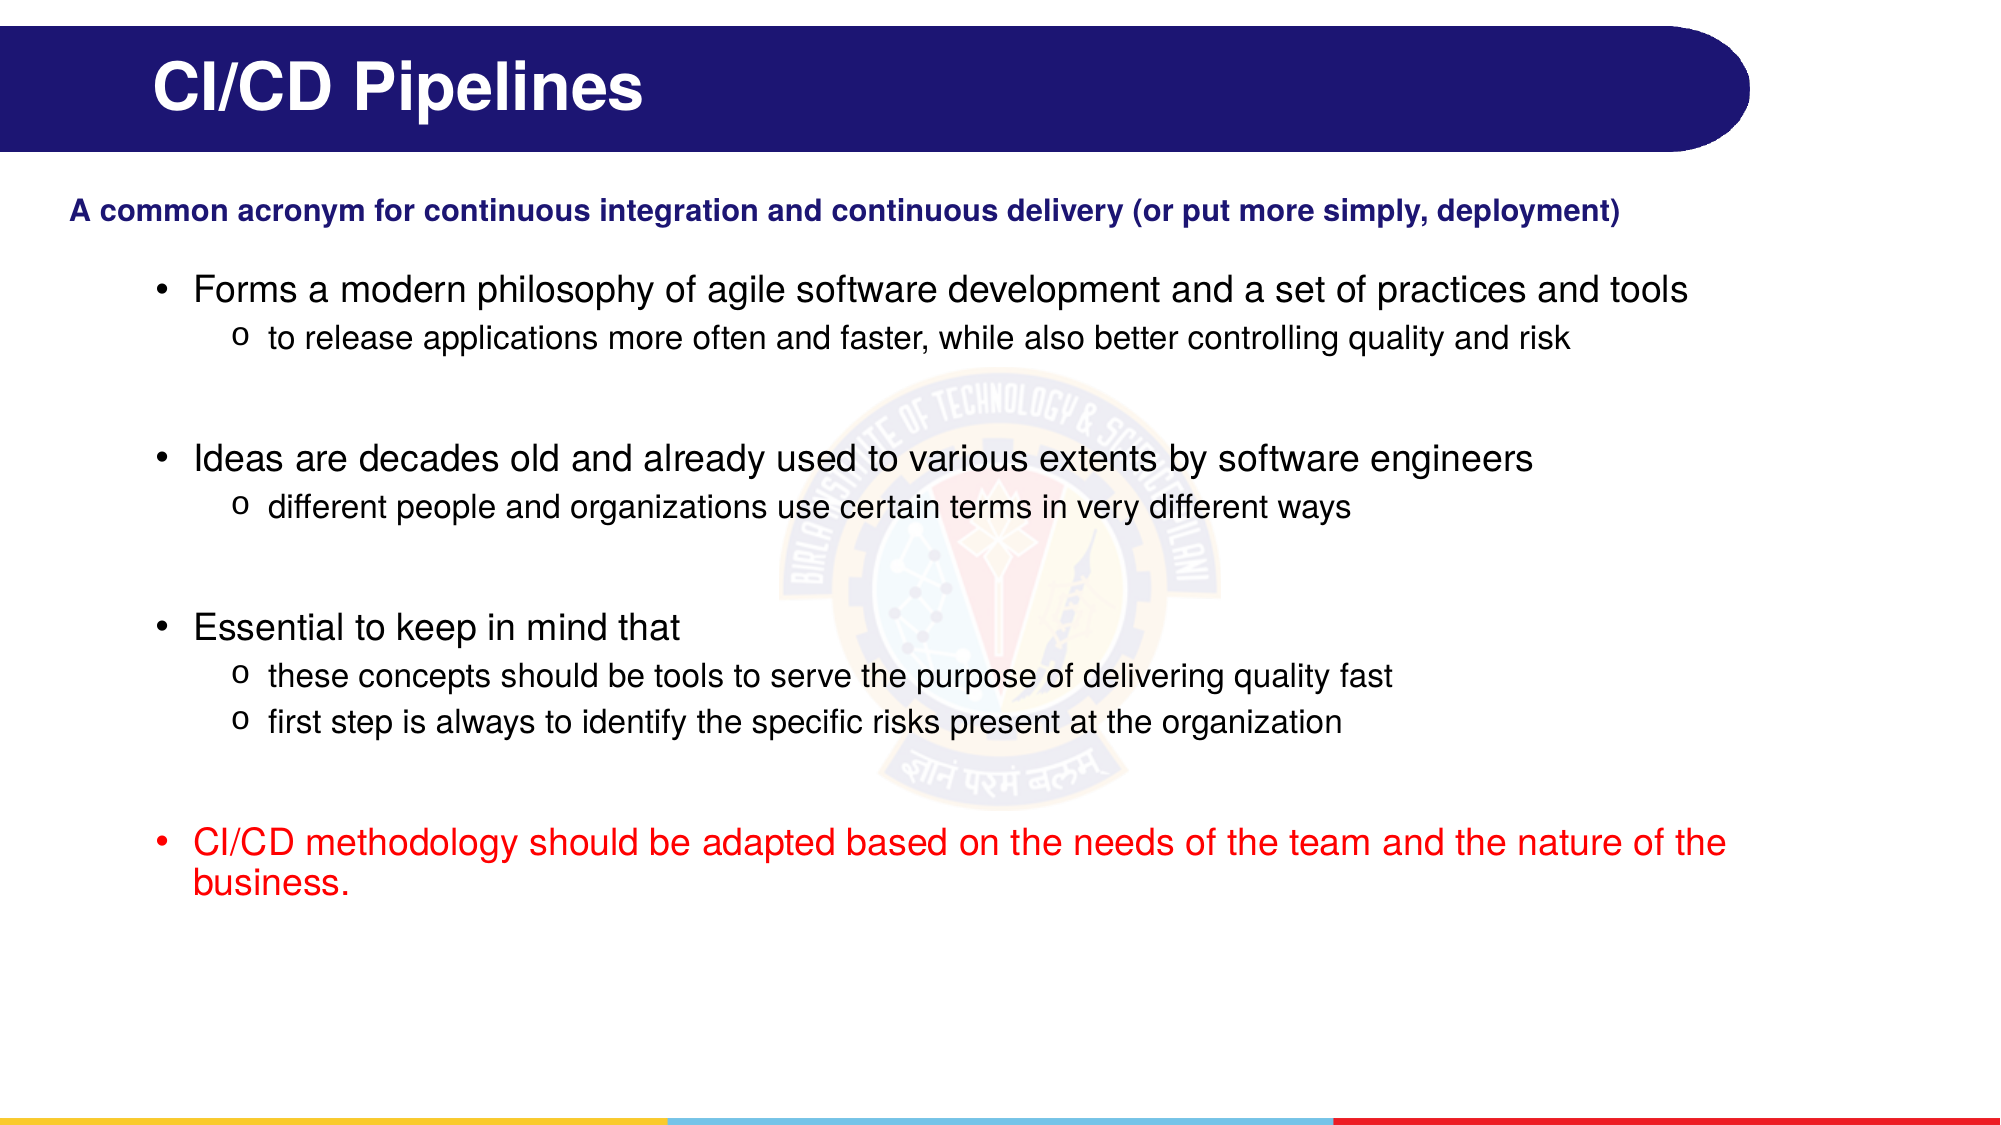

# CI/CD Pipelines
A common acronym for continuous integration and continuous delivery (or put more simply, deployment)
Forms a modern philosophy of agile software development and a set of practices and tools
to release applications more often and faster, while also better controlling quality and risk

Ideas are decades old and already used to various extents by software engineers
different people and organizations use certain terms in very different ways

Essential to keep in mind that
these concepts should be tools to serve the purpose of delivering quality fast
first step is always to identify the specific risks present at the organization

CI/CD methodology should be adapted based on the needs of the team and the nature of the business.